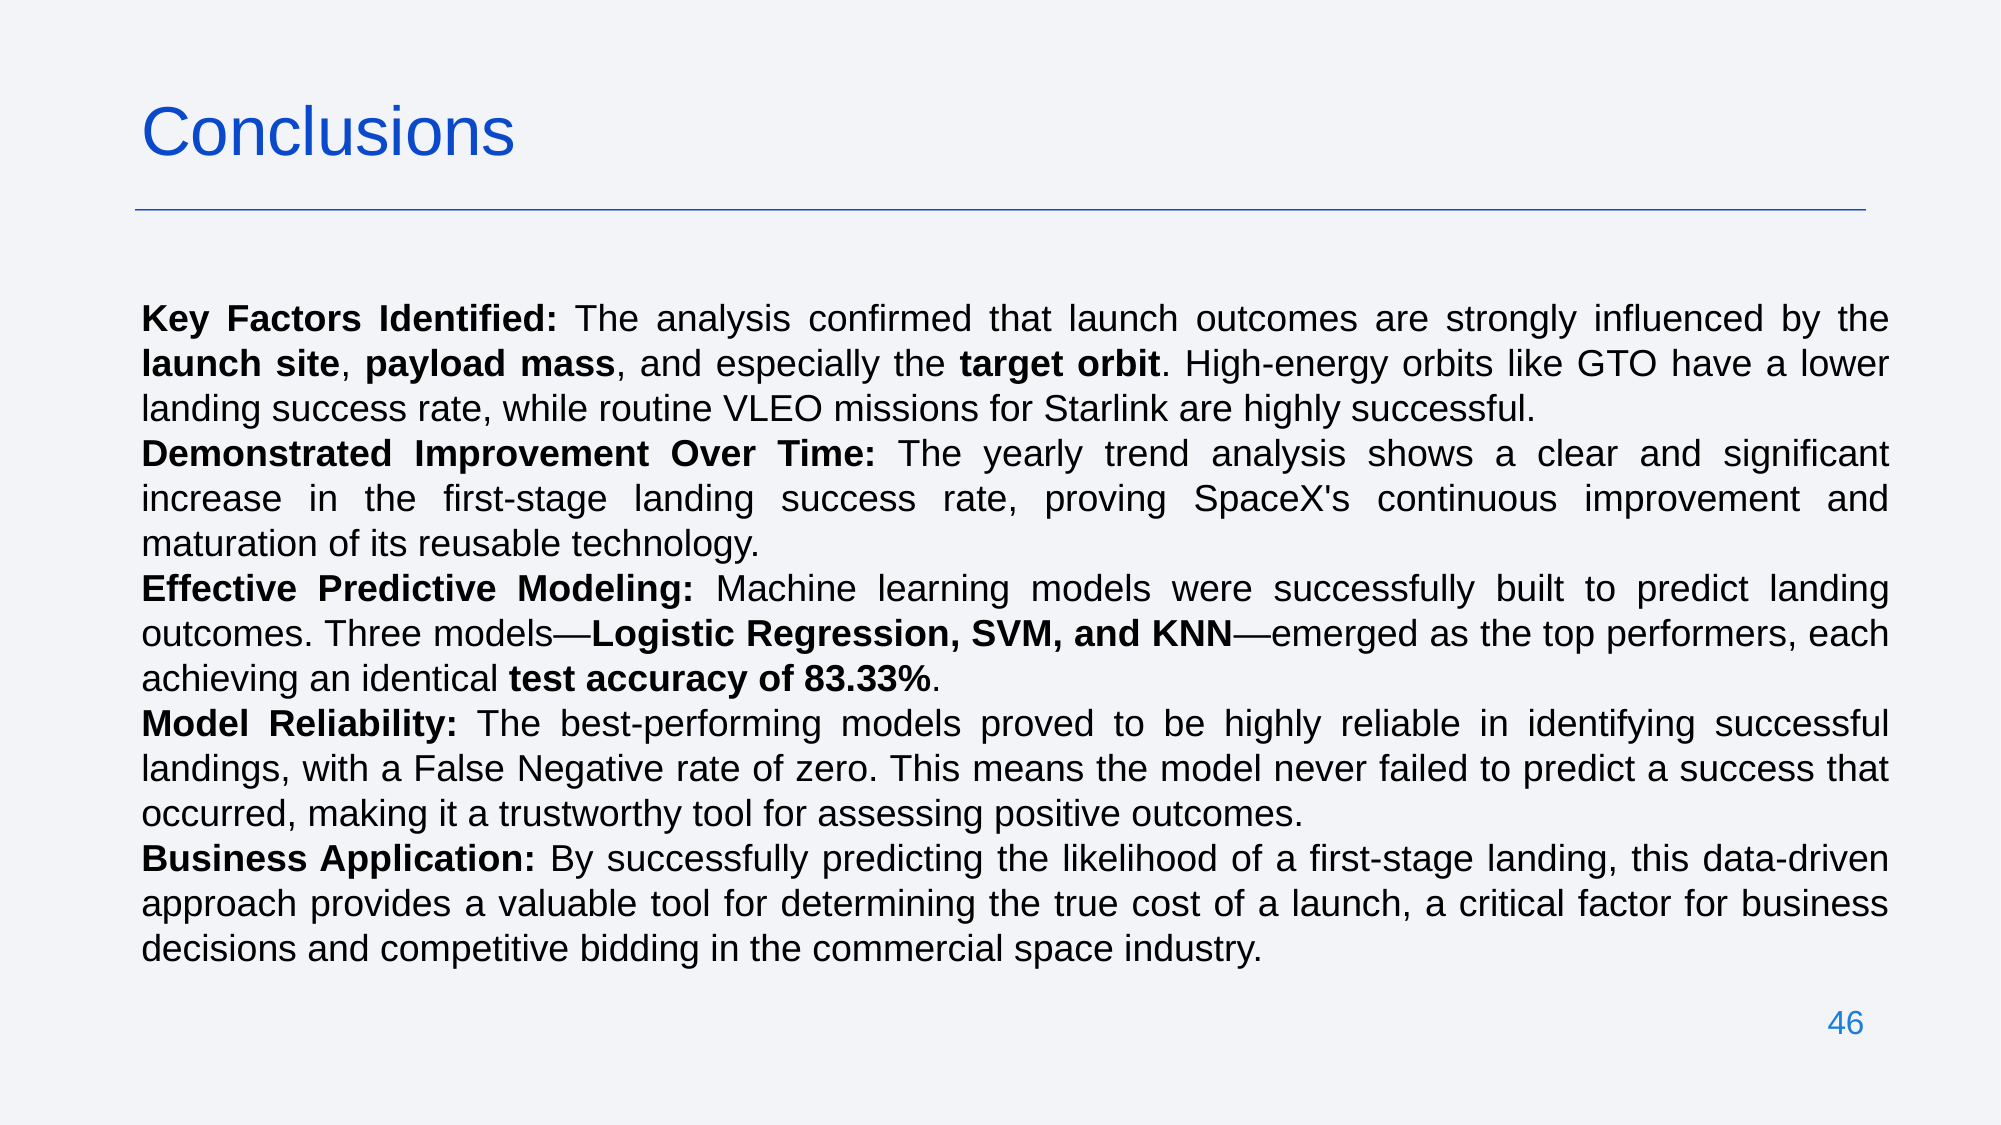

Conclusions
Key Factors Identified: The analysis confirmed that launch outcomes are strongly influenced by the launch site, payload mass, and especially the target orbit. High-energy orbits like GTO have a lower landing success rate, while routine VLEO missions for Starlink are highly successful.
Demonstrated Improvement Over Time: The yearly trend analysis shows a clear and significant increase in the first-stage landing success rate, proving SpaceX's continuous improvement and maturation of its reusable technology.
Effective Predictive Modeling: Machine learning models were successfully built to predict landing outcomes. Three models—Logistic Regression, SVM, and KNN—emerged as the top performers, each achieving an identical test accuracy of 83.33%.
Model Reliability: The best-performing models proved to be highly reliable in identifying successful landings, with a False Negative rate of zero. This means the model never failed to predict a success that occurred, making it a trustworthy tool for assessing positive outcomes.
Business Application: By successfully predicting the likelihood of a first-stage landing, this data-driven approach provides a valuable tool for determining the true cost of a launch, a critical factor for business decisions and competitive bidding in the commercial space industry.
46